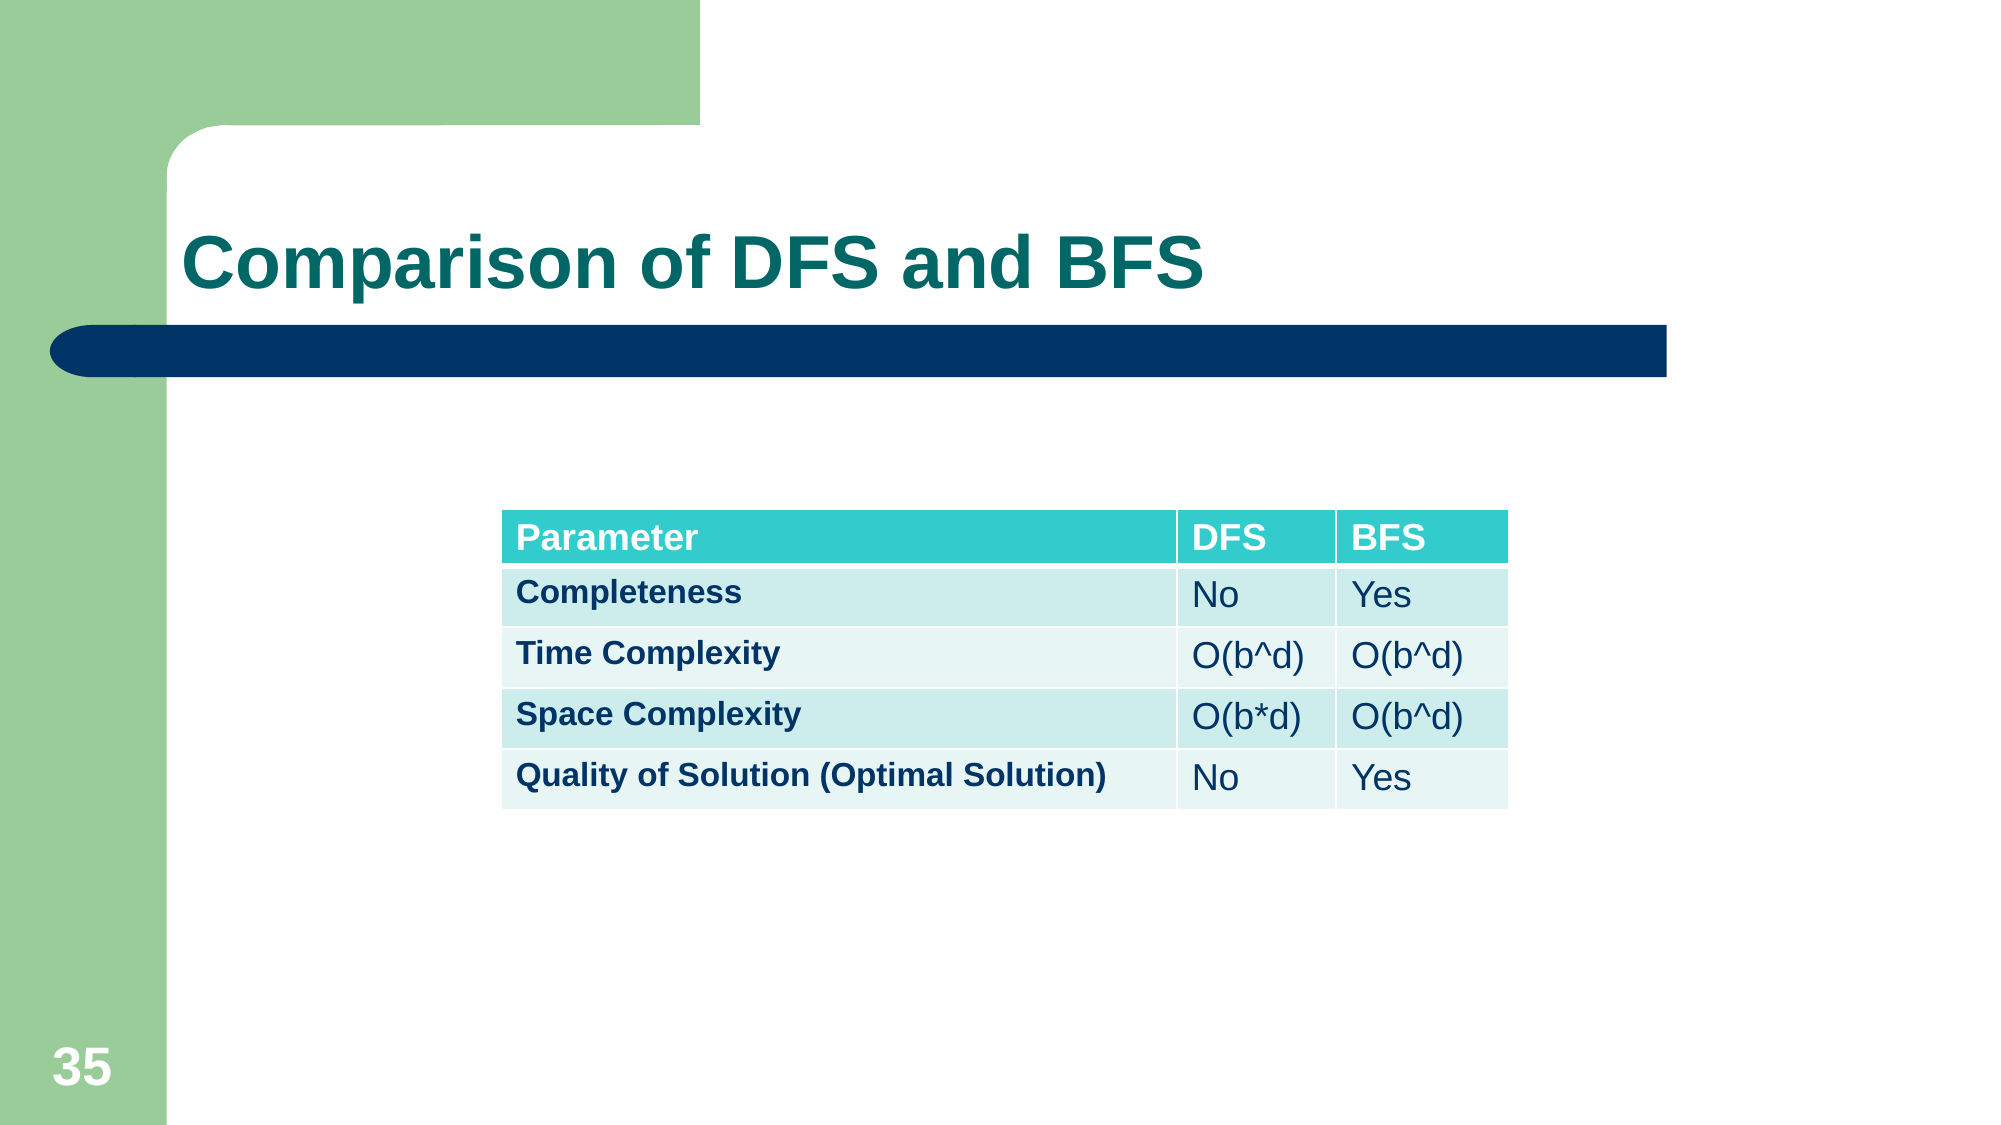

# Comparison of DFS and BFS
| Parameter | DFS | BFS |
| --- | --- | --- |
| Completeness | No | Yes |
| Time Complexity | O(b^d) | O(b^d) |
| Space Complexity | O(b\*d) | O(b^d) |
| Quality of Solution (Optimal Solution) | No | Yes |
35